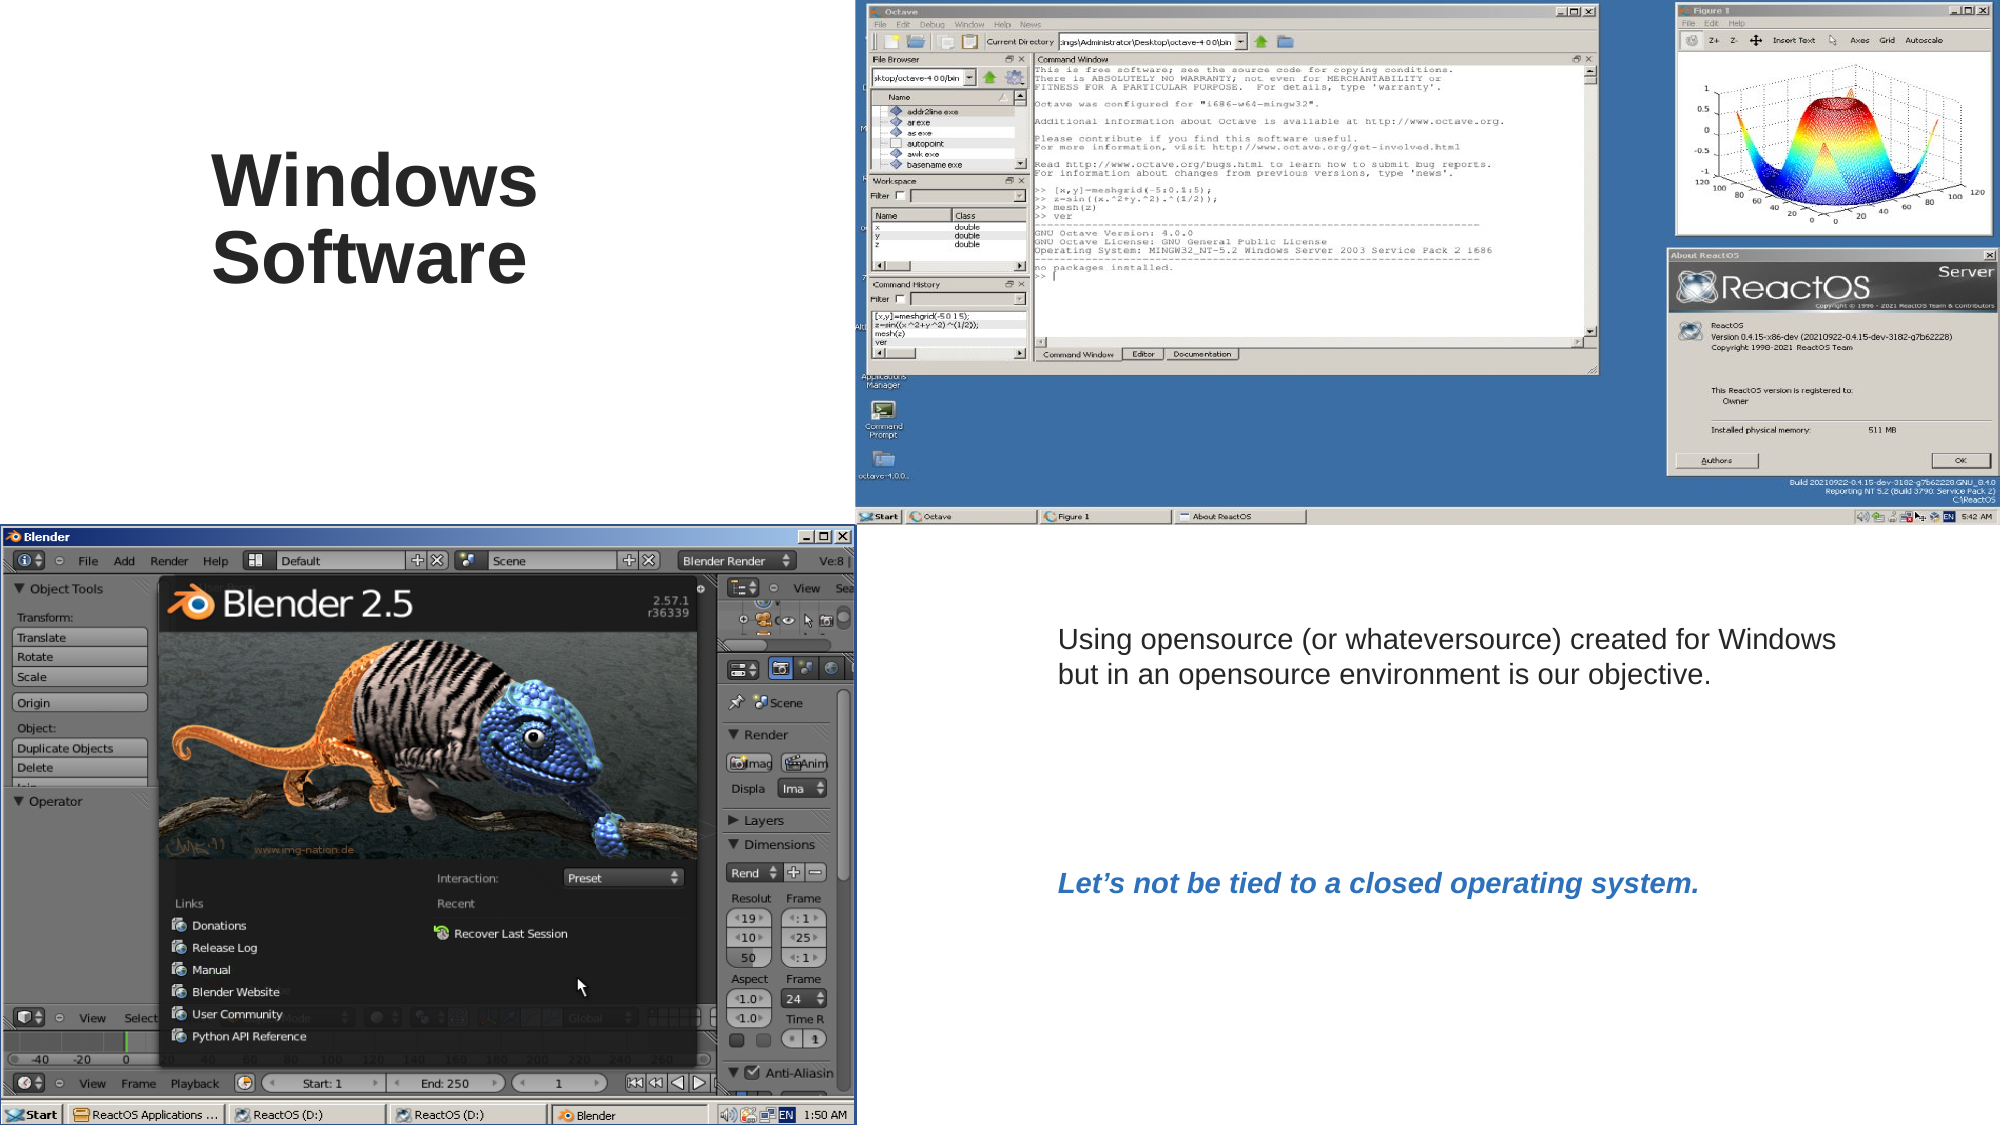

Windows
Software

Using opensource (or whateversource) created for Windows but in an opensource environment is our objective.
Let’s not be tied to a closed operating system.